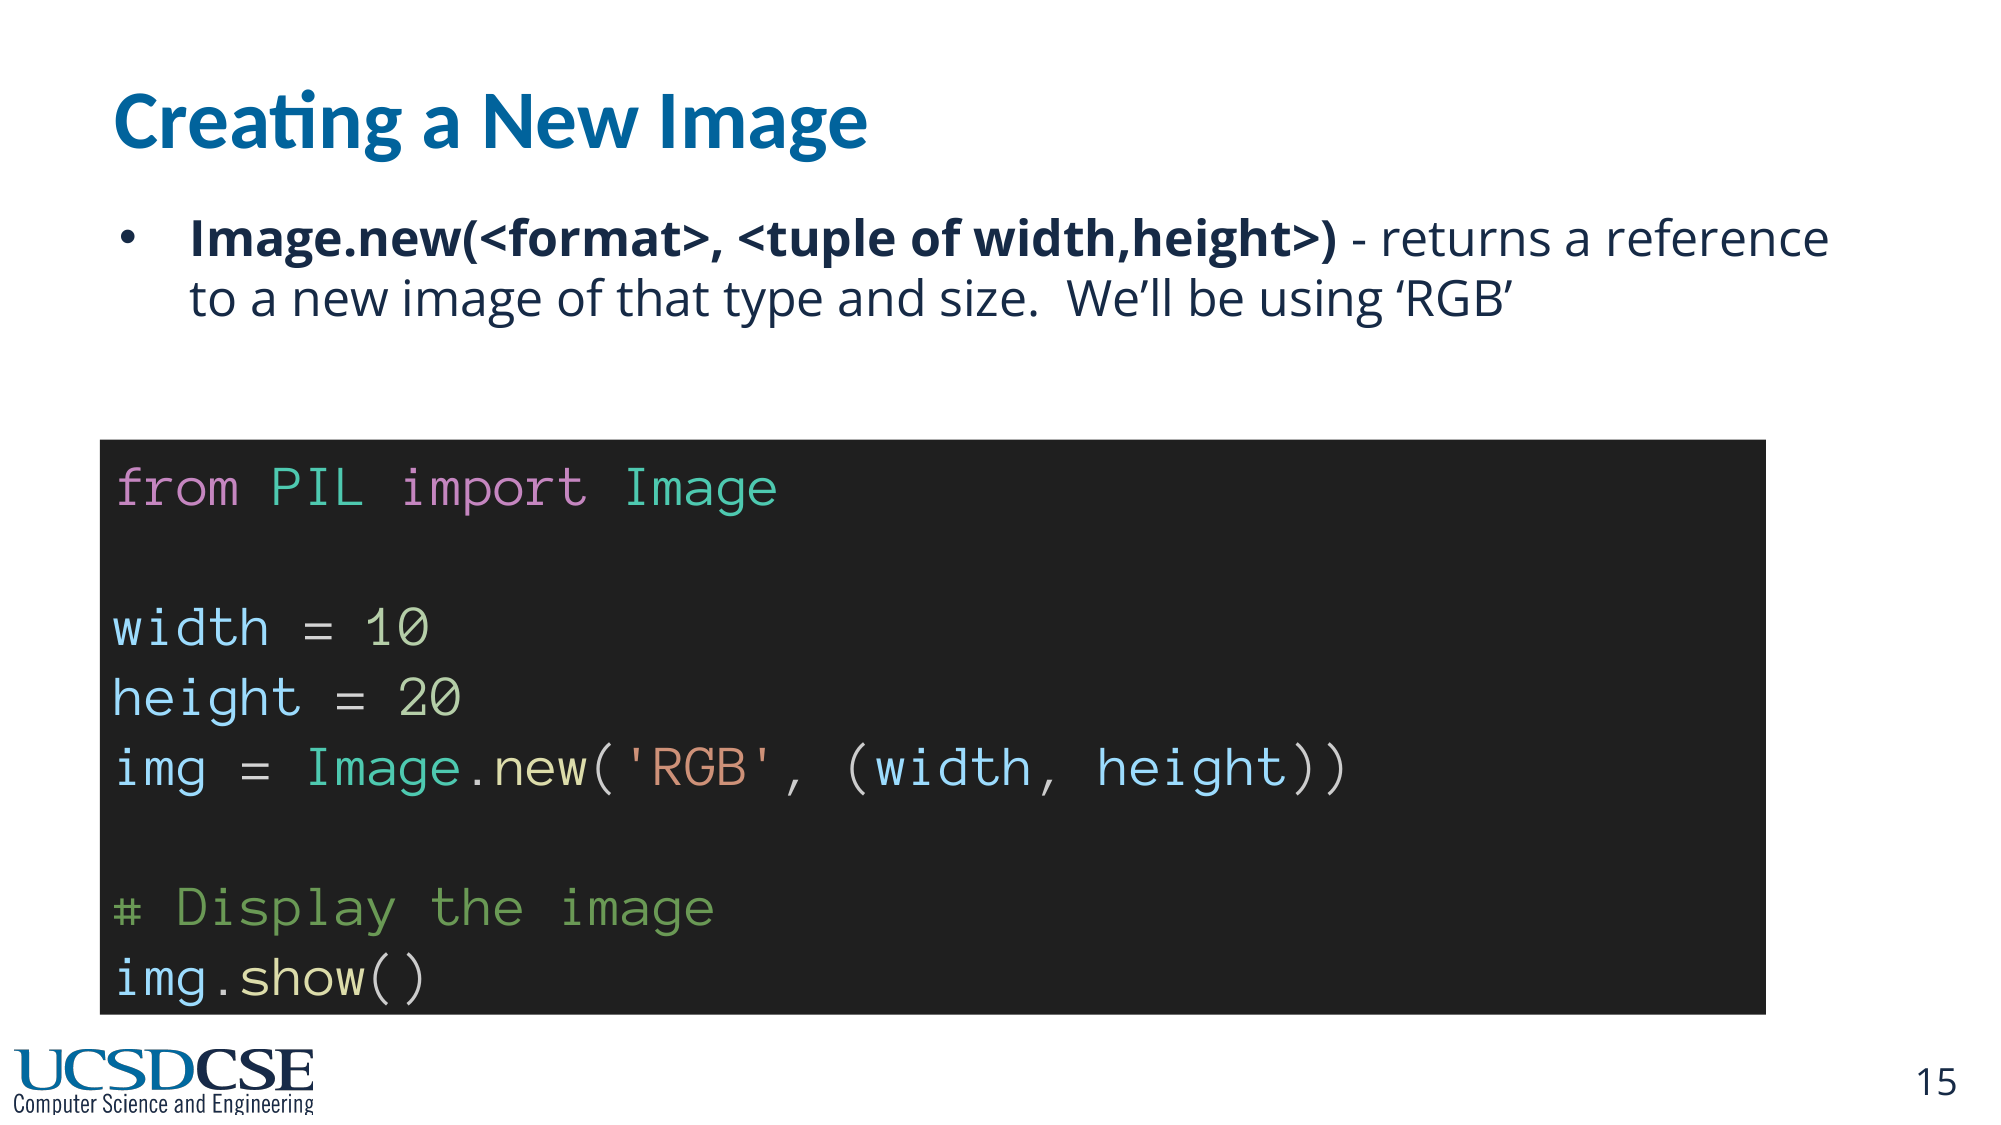

# Creating a New Image
Image.new(<format>, <tuple of width,height>) - returns a reference to a new image of that type and size.  We’ll be using ‘RGB’
from PIL import Image
width = 10
height = 20
img = Image.new('RGB', (width, height))

# Display the image
img.show()